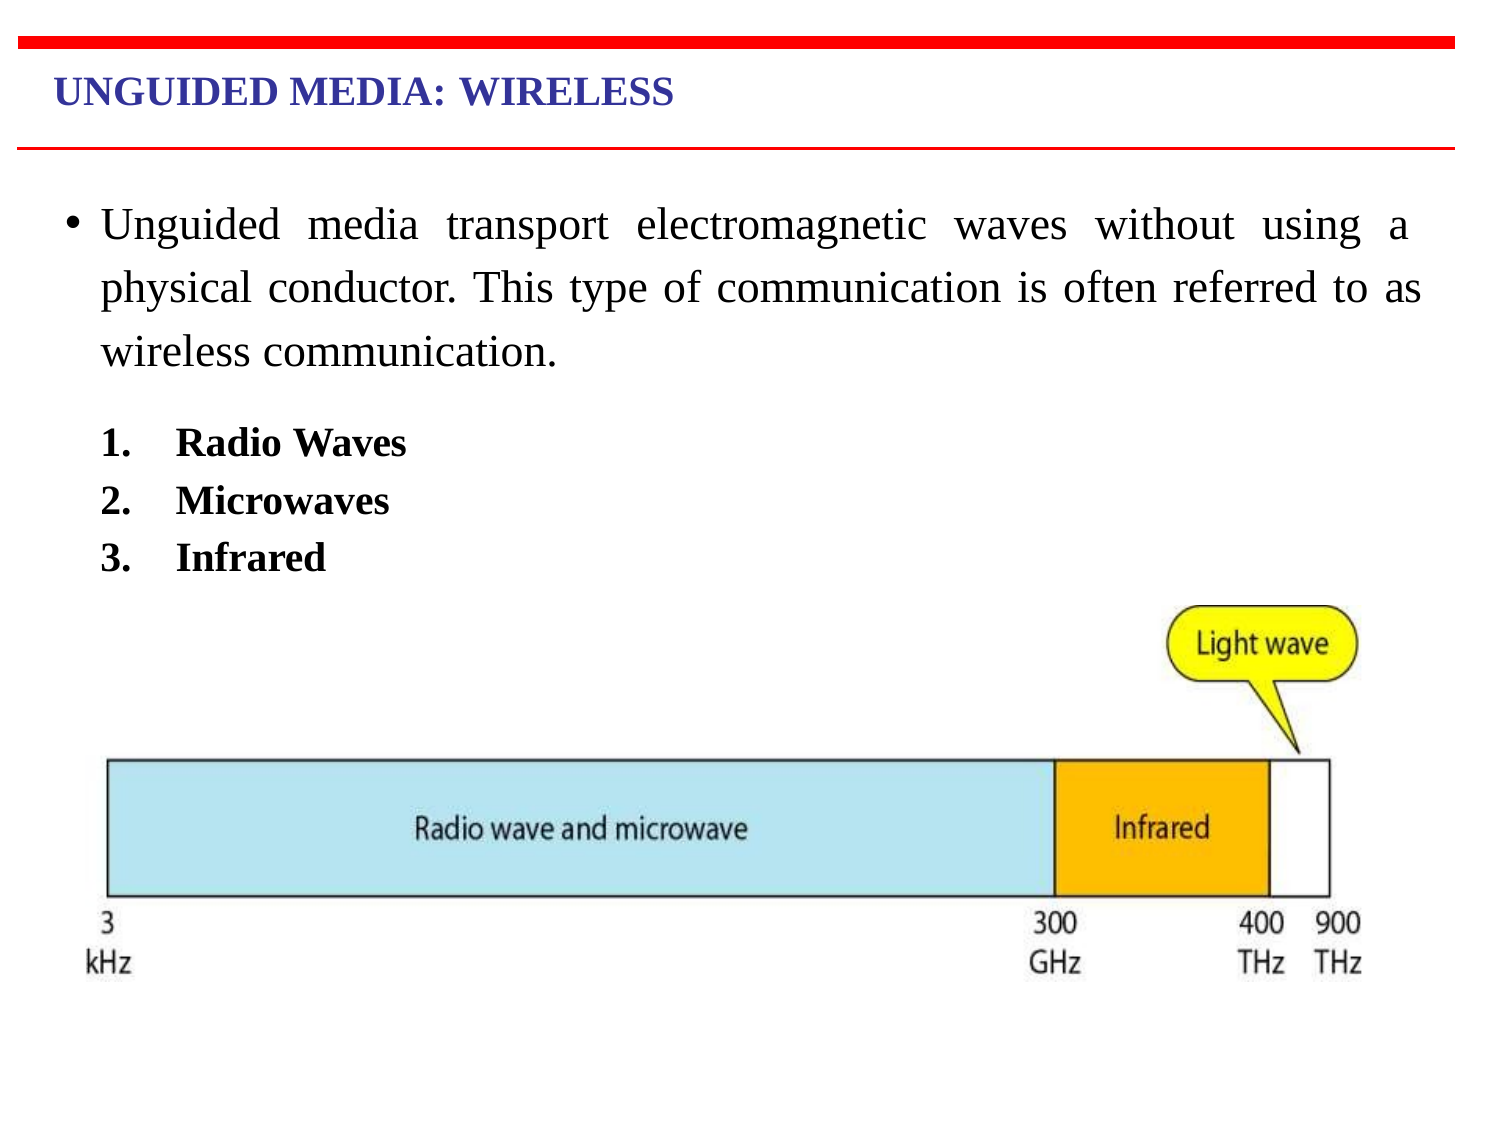

UNGUIDED MEDIA: WIRELESS

Unguided media transport electromagnetic waves without using a  physical conductor. This type of communication is often referred to as  wireless communication.
Radio Waves
Microwaves
Infrared